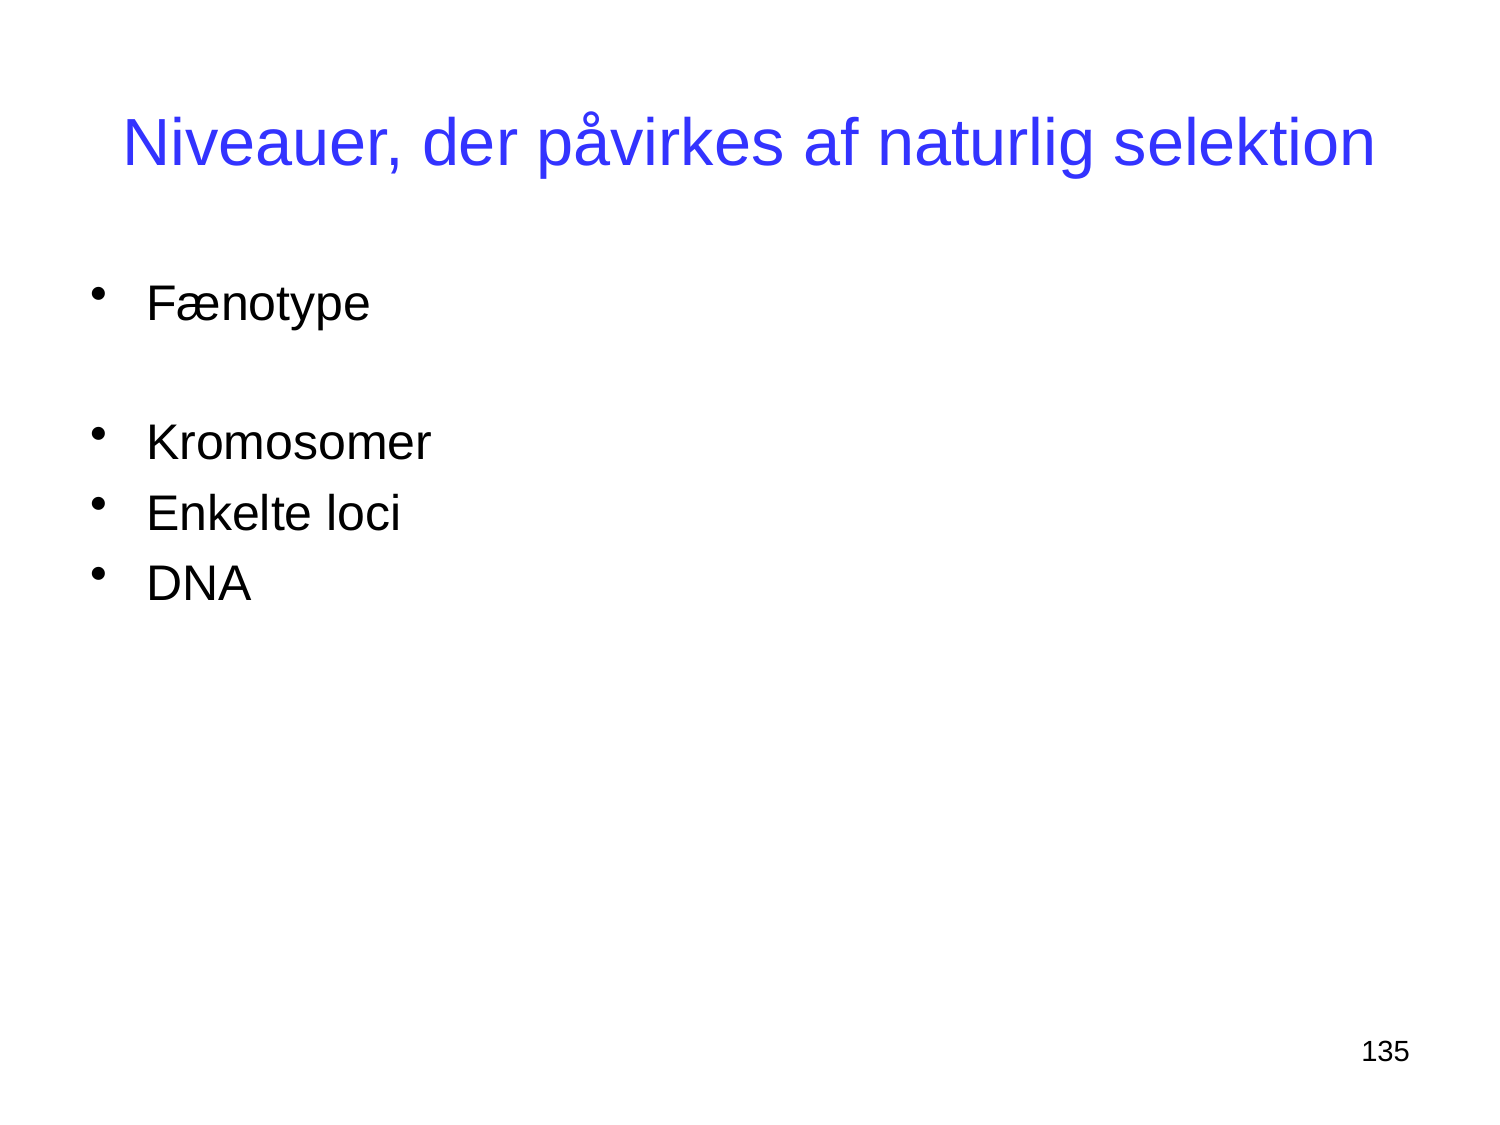

# Niveauer, der påvirkes af naturlig selektion
Fænotype

Kromosomer
Enkelte loci
DNA
135